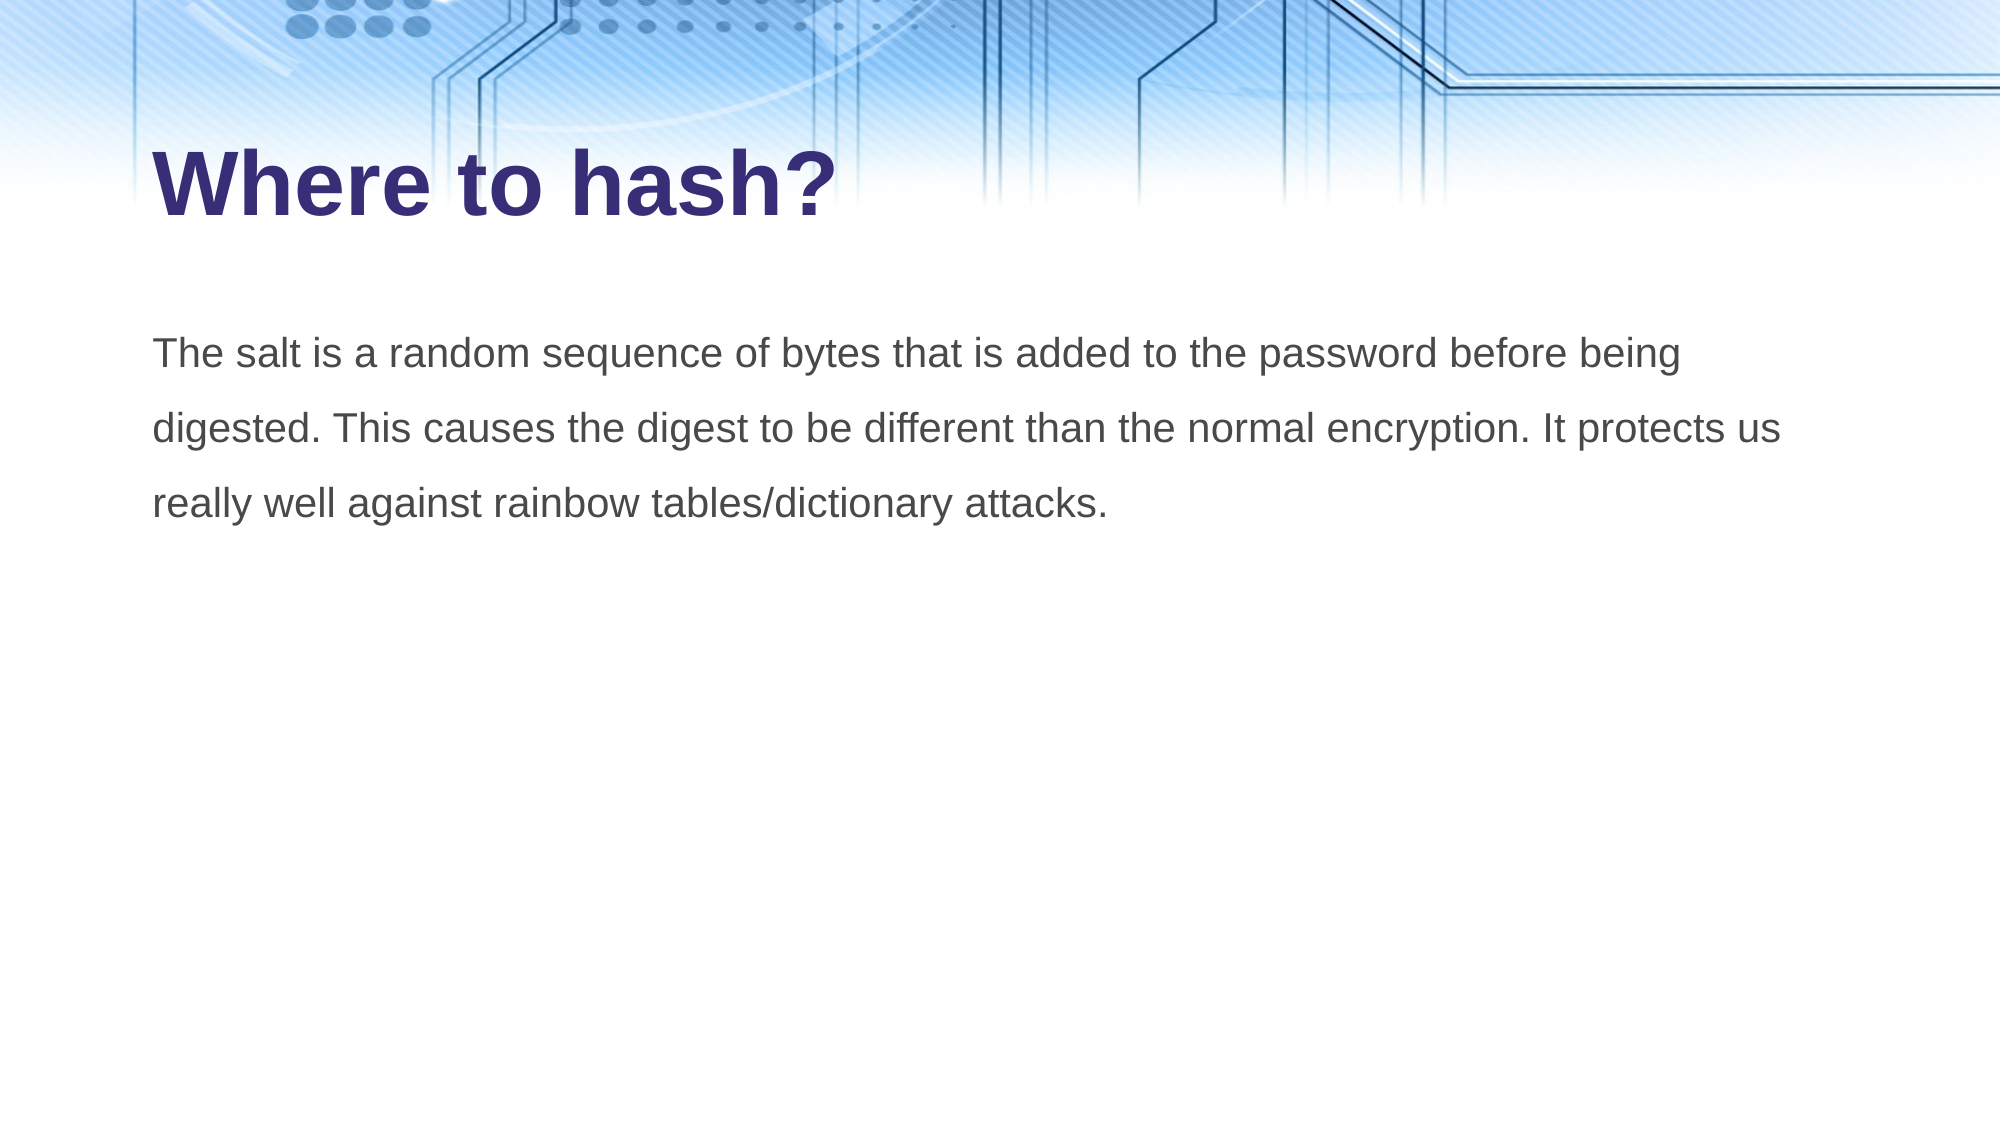

Where to hash?
The salt is a random sequence of bytes that is added to the password before being digested. This causes the digest to be different than the normal encryption. It protects us really well against rainbow tables/dictionary attacks.